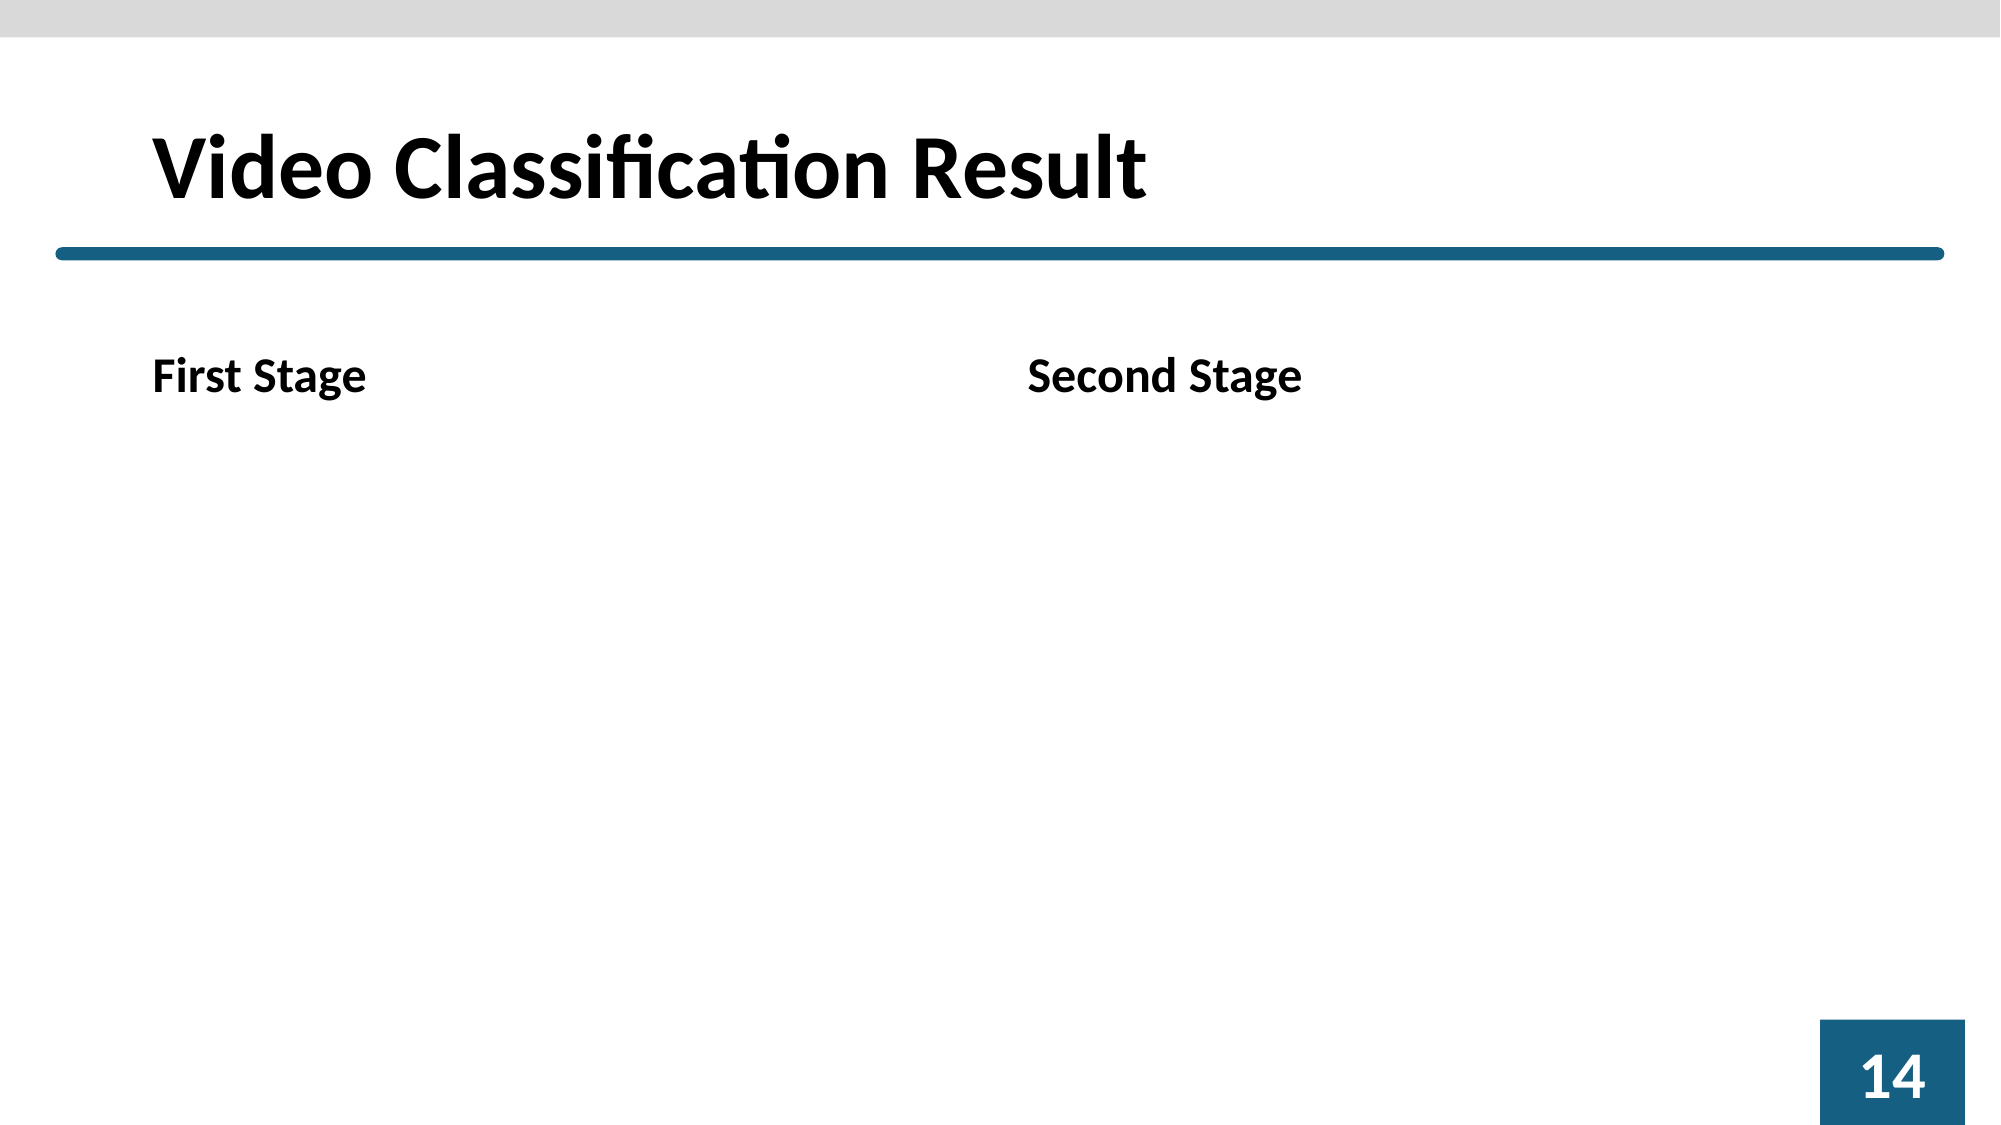

# Video Classification Result

First Stage
Second Stage

14